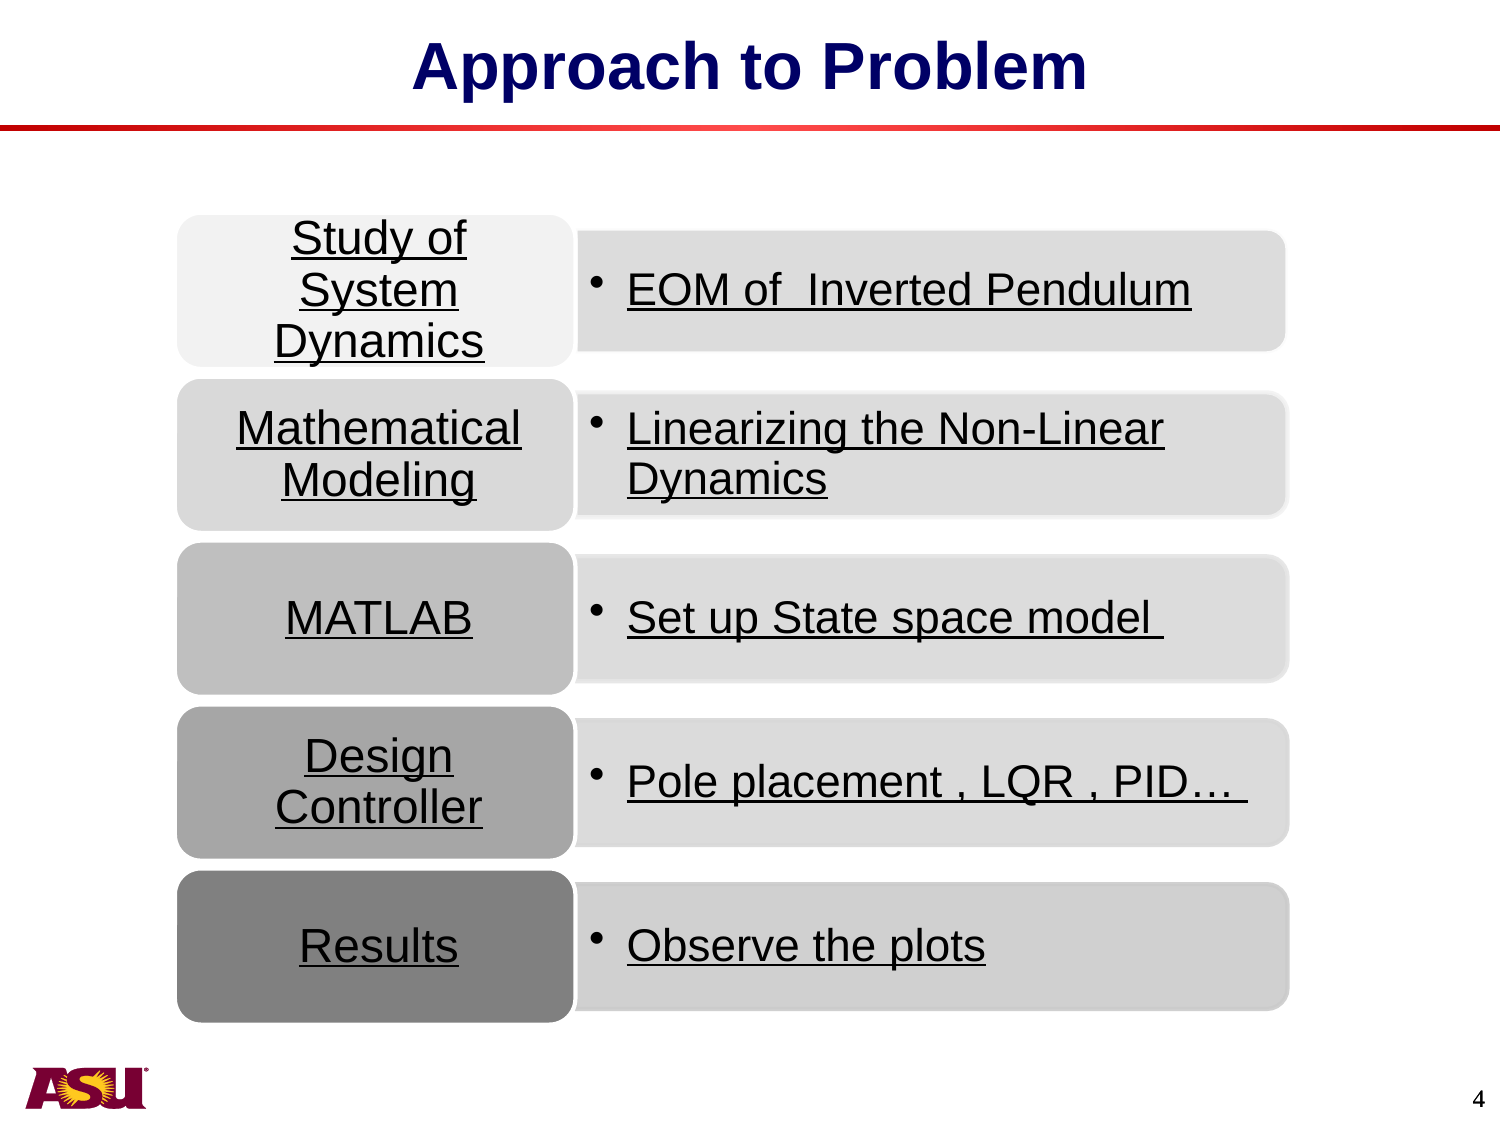

# Approach to Problem
EOM of  Inverted Pendulum
Study of System Dynamics
Linearizing the Non-Linear Dynamics
Mathematical Modeling
Set up State space model
MATLAB
Pole placement , LQR , PID…
Design Controller
Observe the plots
Results